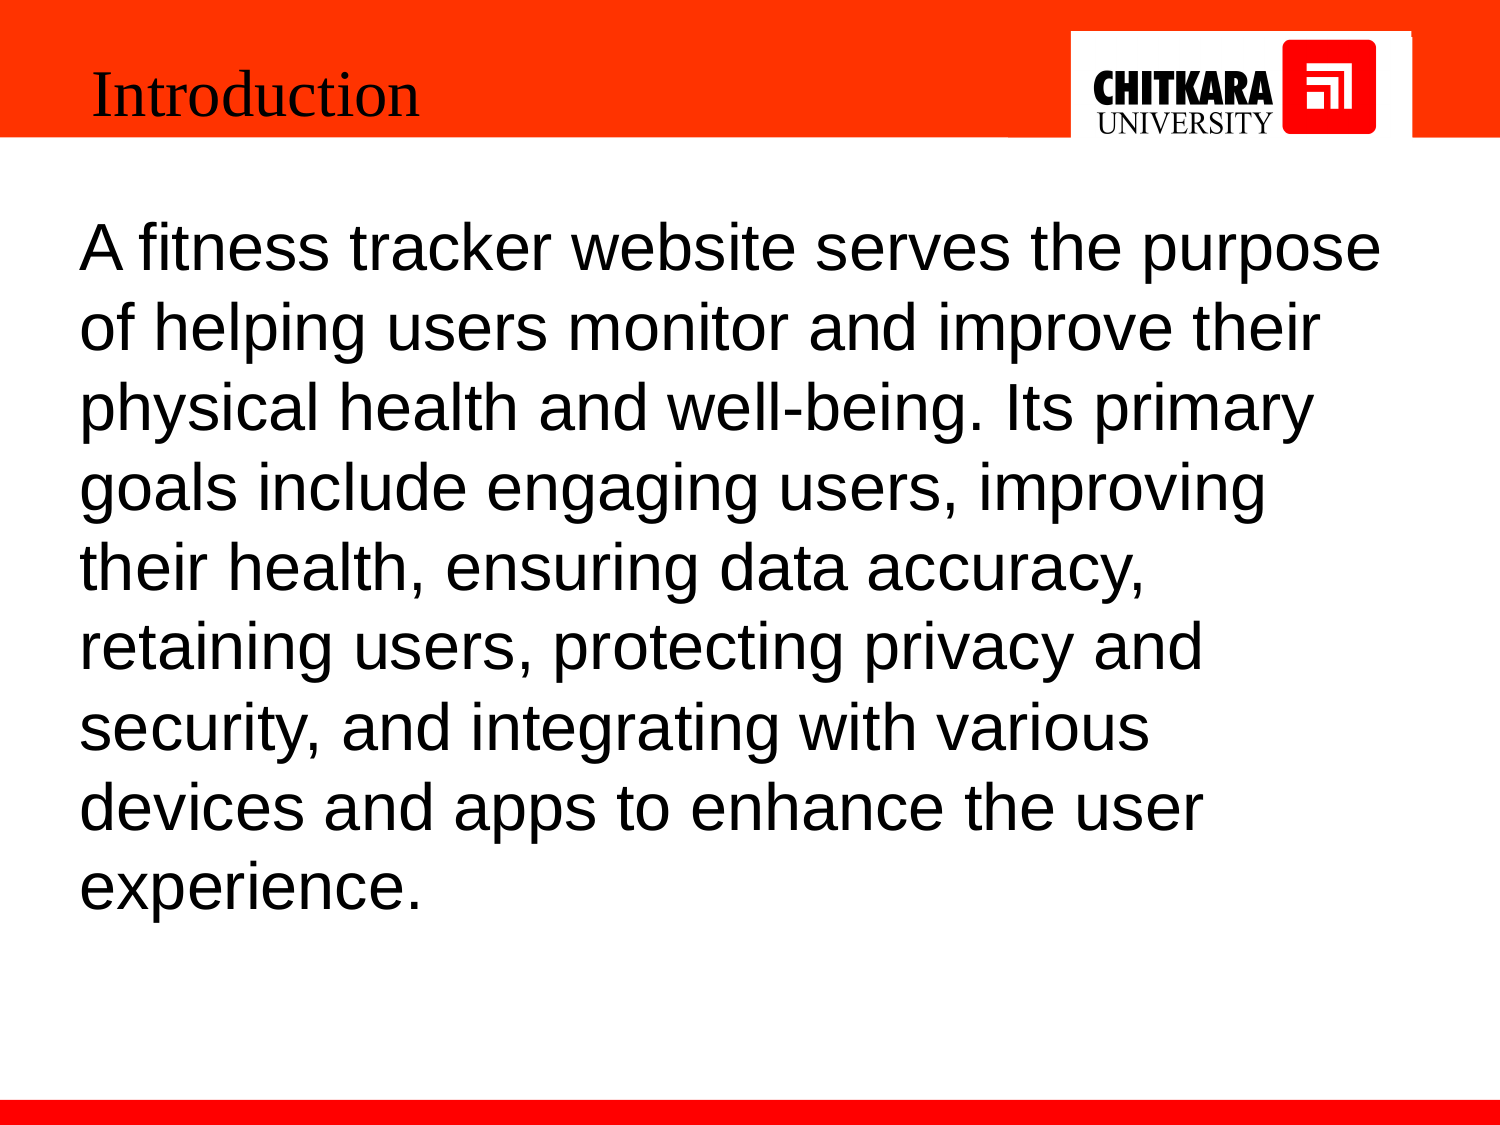

Introduction
A fitness tracker website serves the purpose of helping users monitor and improve their physical health and well-being. Its primary goals include engaging users, improving their health, ensuring data accuracy, retaining users, protecting privacy and security, and integrating with various devices and apps to enhance the user experience.